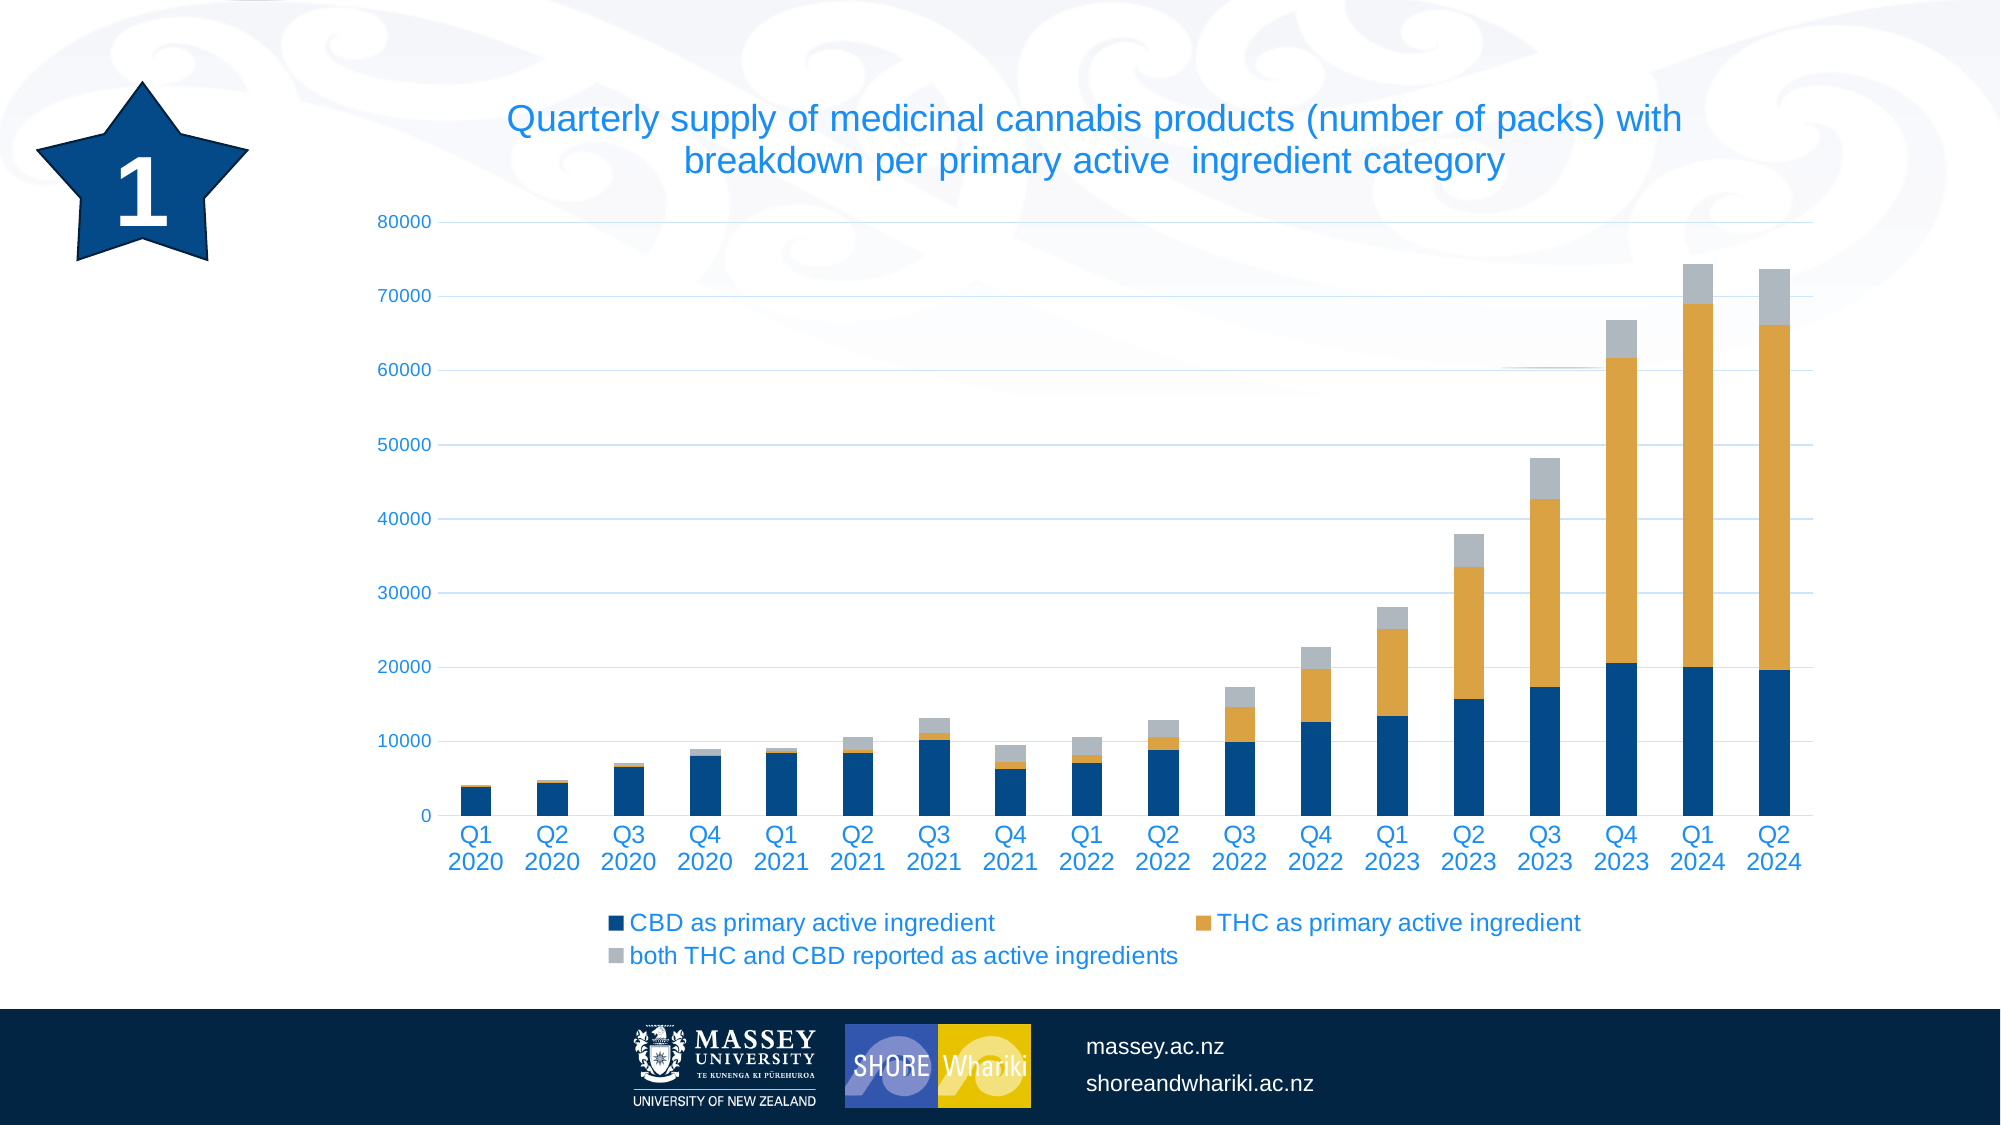

### Chart: Quarterly supply of medicinal cannabis products (number of packs) with breakdown per primary active  ingredient category

| Category | CBD as primary active ingredient | THC as primary active ingredient | both THC and CBD reported as active ingredients |
|---|---|---|---|
| Q1 2020 | 4001.0 | 18.0 | 150.0 |
| Q2 2020 | 4507.0 | 35.0 | 285.0 |
| Q3 2020 | 6628.0 | 42.0 | 391.0 |
| Q4 2020 | 8080.0 | 134.0 | 779.0 |
| Q1 2021 | 8431.0 | 275.0 | 481.0 |
| Q2 2021 | 8454.0 | 438.0 | 1766.0 |
| Q3 2021 | 10198.0 | 917.0 | 2065.0 |
| Q4 2021 | 6276.0 | 981.0 | 2308.0 |
| Q1 2022 | 7129.0 | 1102.0 | 2389.0 |
| Q2 2022 | 8820.0 | 1742.0 | 2364.0 |
| Q3 2022 | 9909.0 | 4777.0 | 2677.0 |
| Q4 2022 | 12634.0 | 7131.0 | 2956.0 |
| Q1 2023 | 13416.0 | 11753.0 | 2985.0 |
| Q2 2023 | 15699.0 | 17857.0 | 4442.0 |
| Q3 2023 | 17400.0 | 25353.0 | 5514.0 |
| Q4 2023 | 20563.0 | 41101.0 | 5159.0 |
| Q1 2024 | 20093.0 | 48887.0 | 5377.0 |
| Q2 2024 | 19579.0 | 46620.0 | 7526.0 |
1